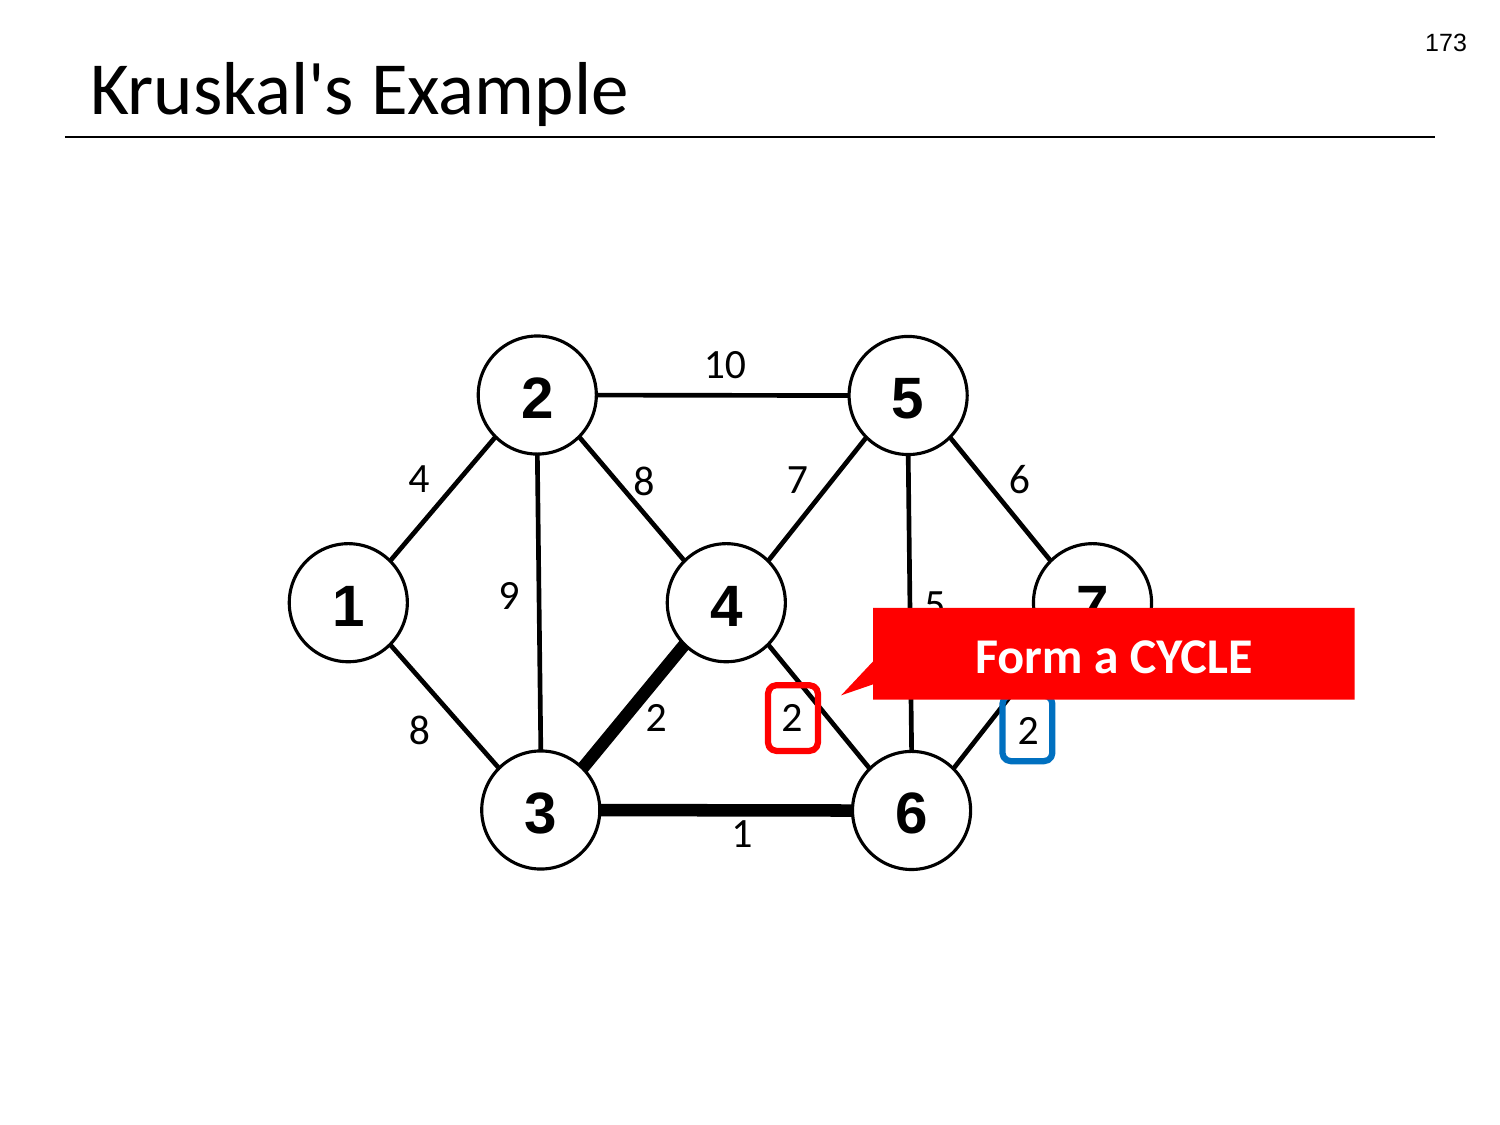

173
# Kruskal's Example
10
2
5
4
7
6
8
1
4
7
9
5
Form a CYCLE
2
2

8

2
3
6
1